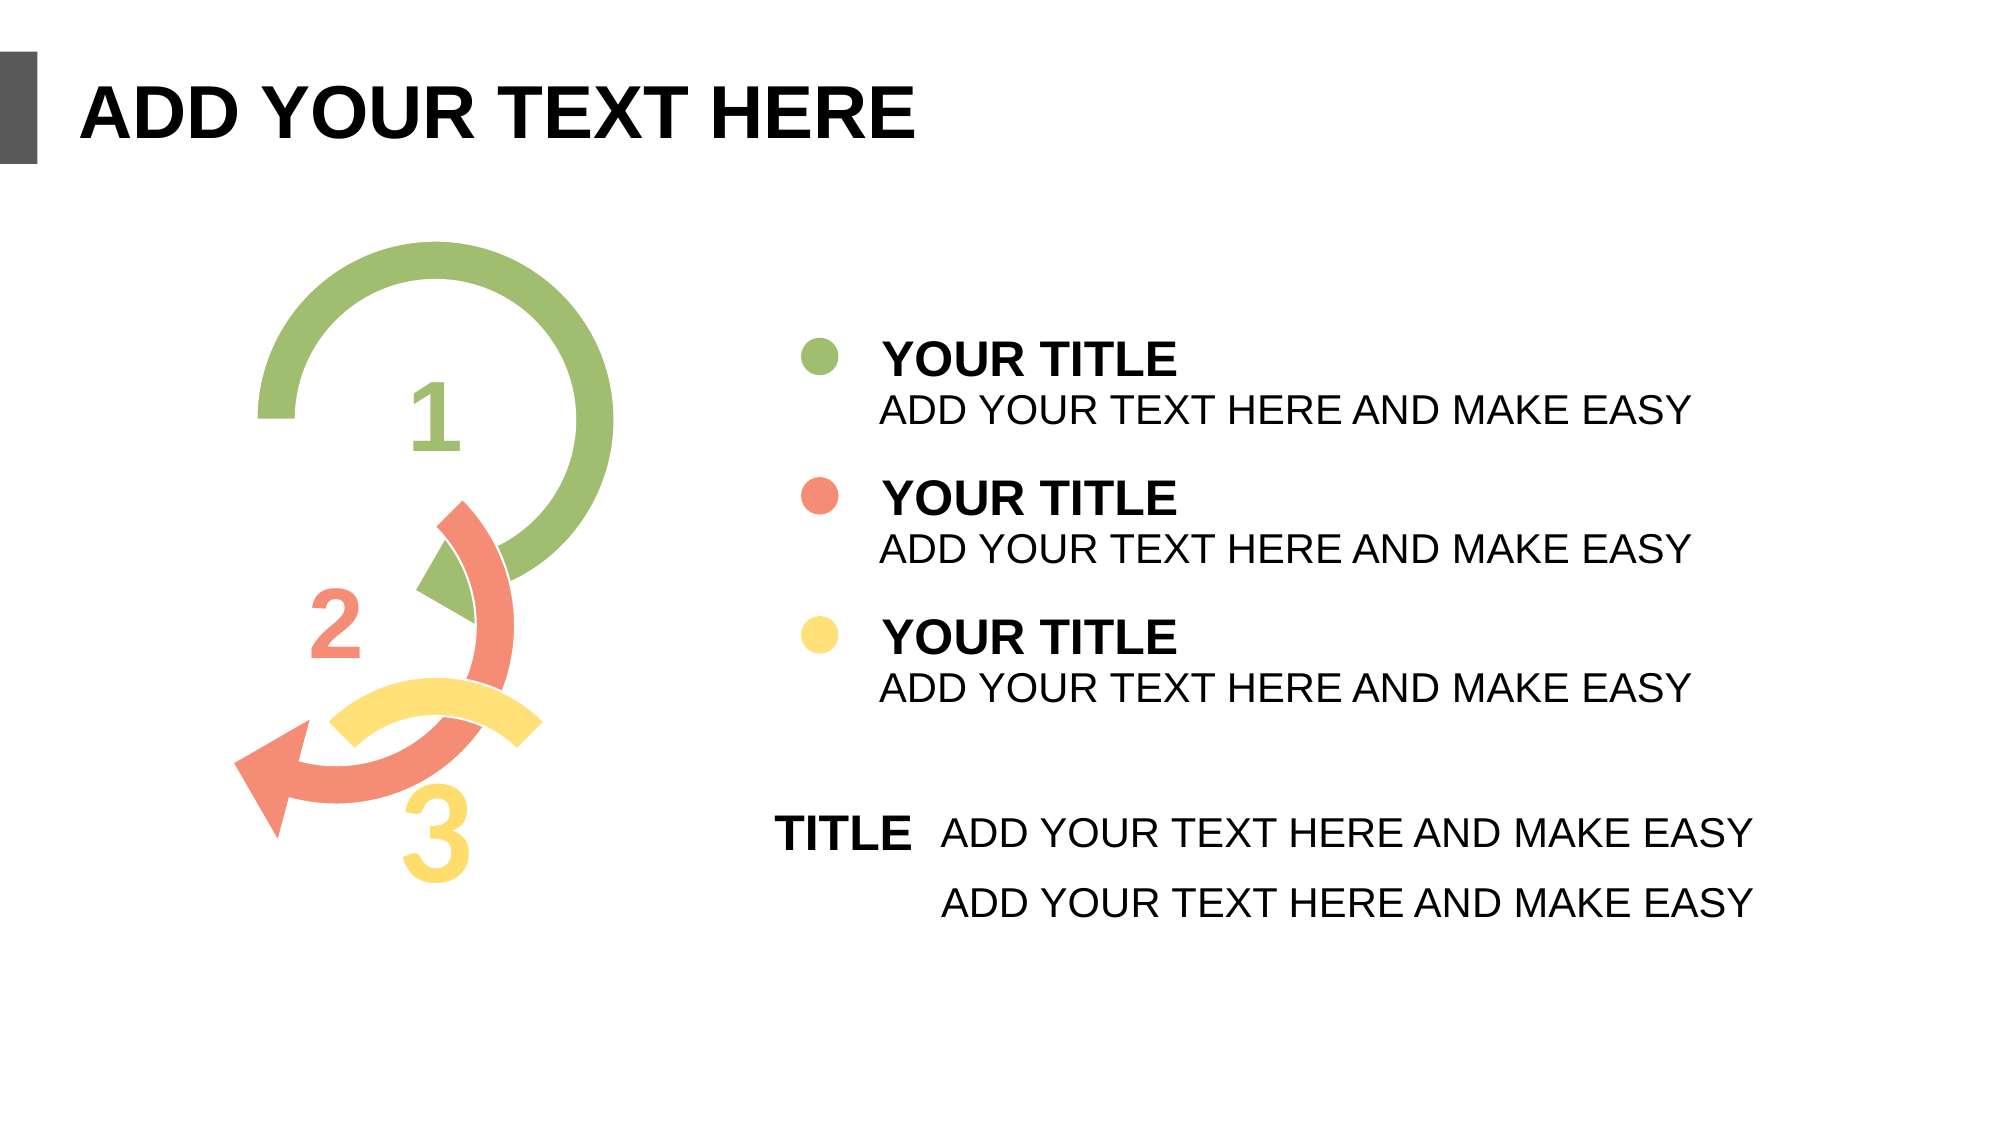

ADD YOUR TEXT HERE

1

2

3
YOUR TITLE
ADD YOUR TEXT HERE AND MAKE EASY

YOUR TITLE
ADD YOUR TEXT HERE AND MAKE EASY

YOUR TITLE
ADD YOUR TEXT HERE AND MAKE EASY

TITLE
ADD YOUR TEXT HERE AND MAKE EASY
ADD YOUR TEXT HERE AND MAKE EASY